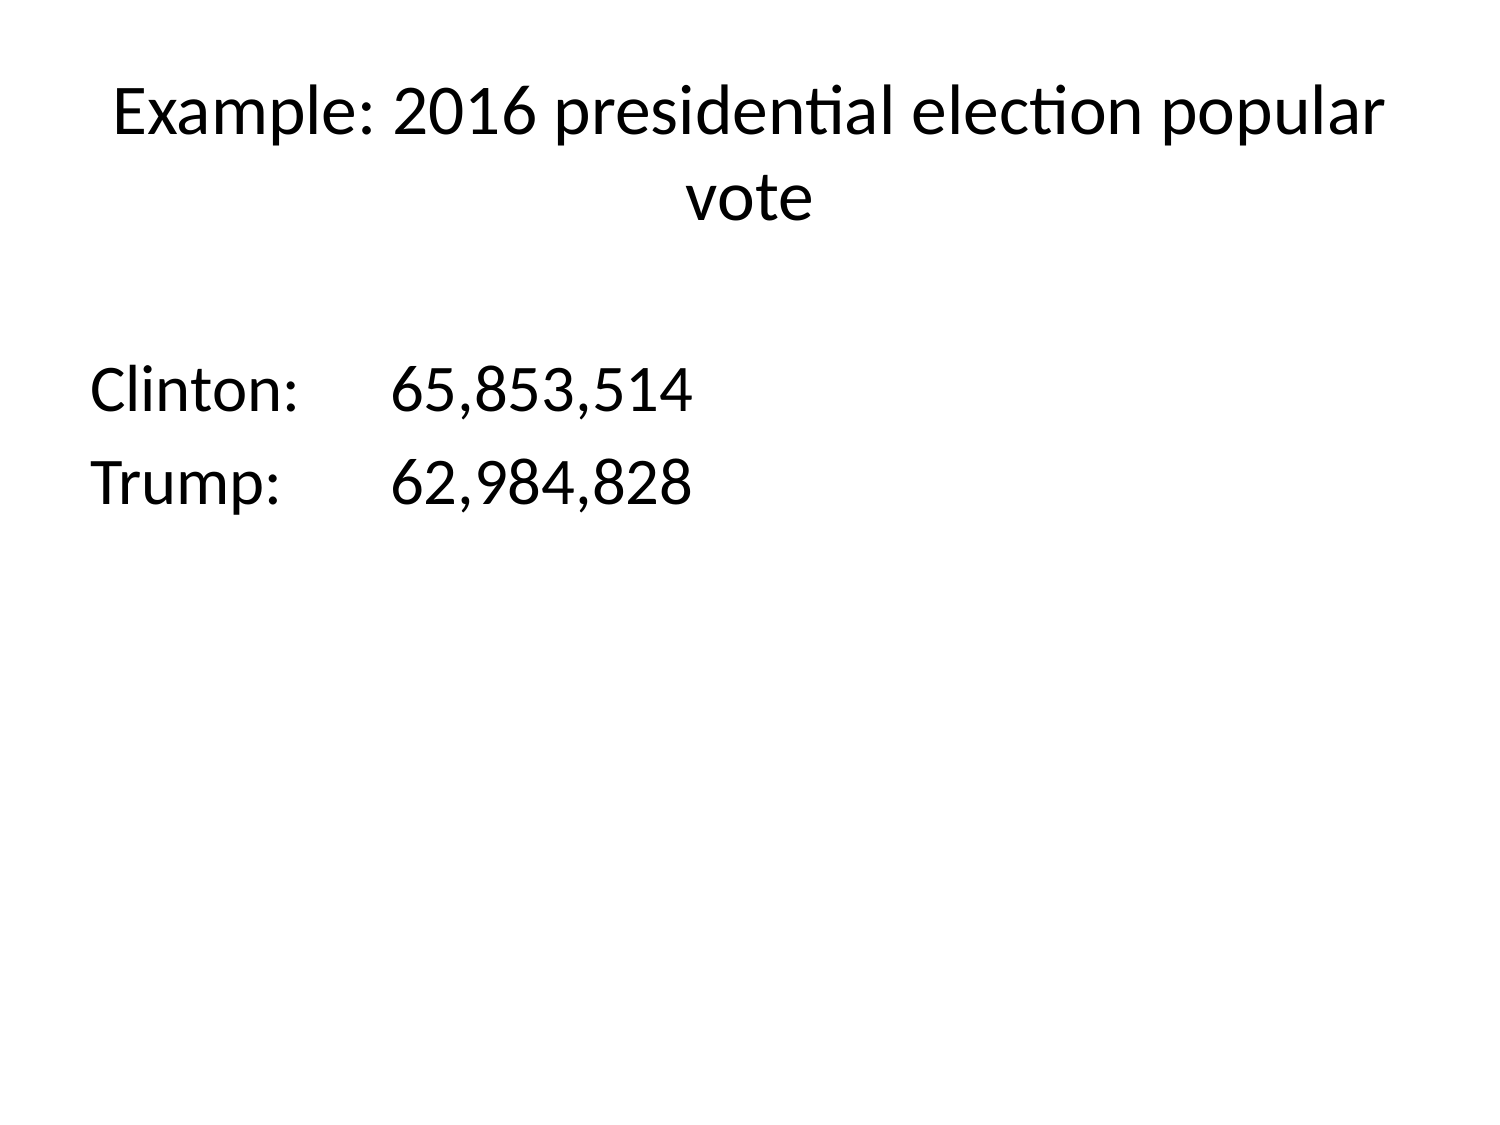

# Example: 2016 presidential election popular vote
Clinton:	65,853,514
Trump: 	62,984,828